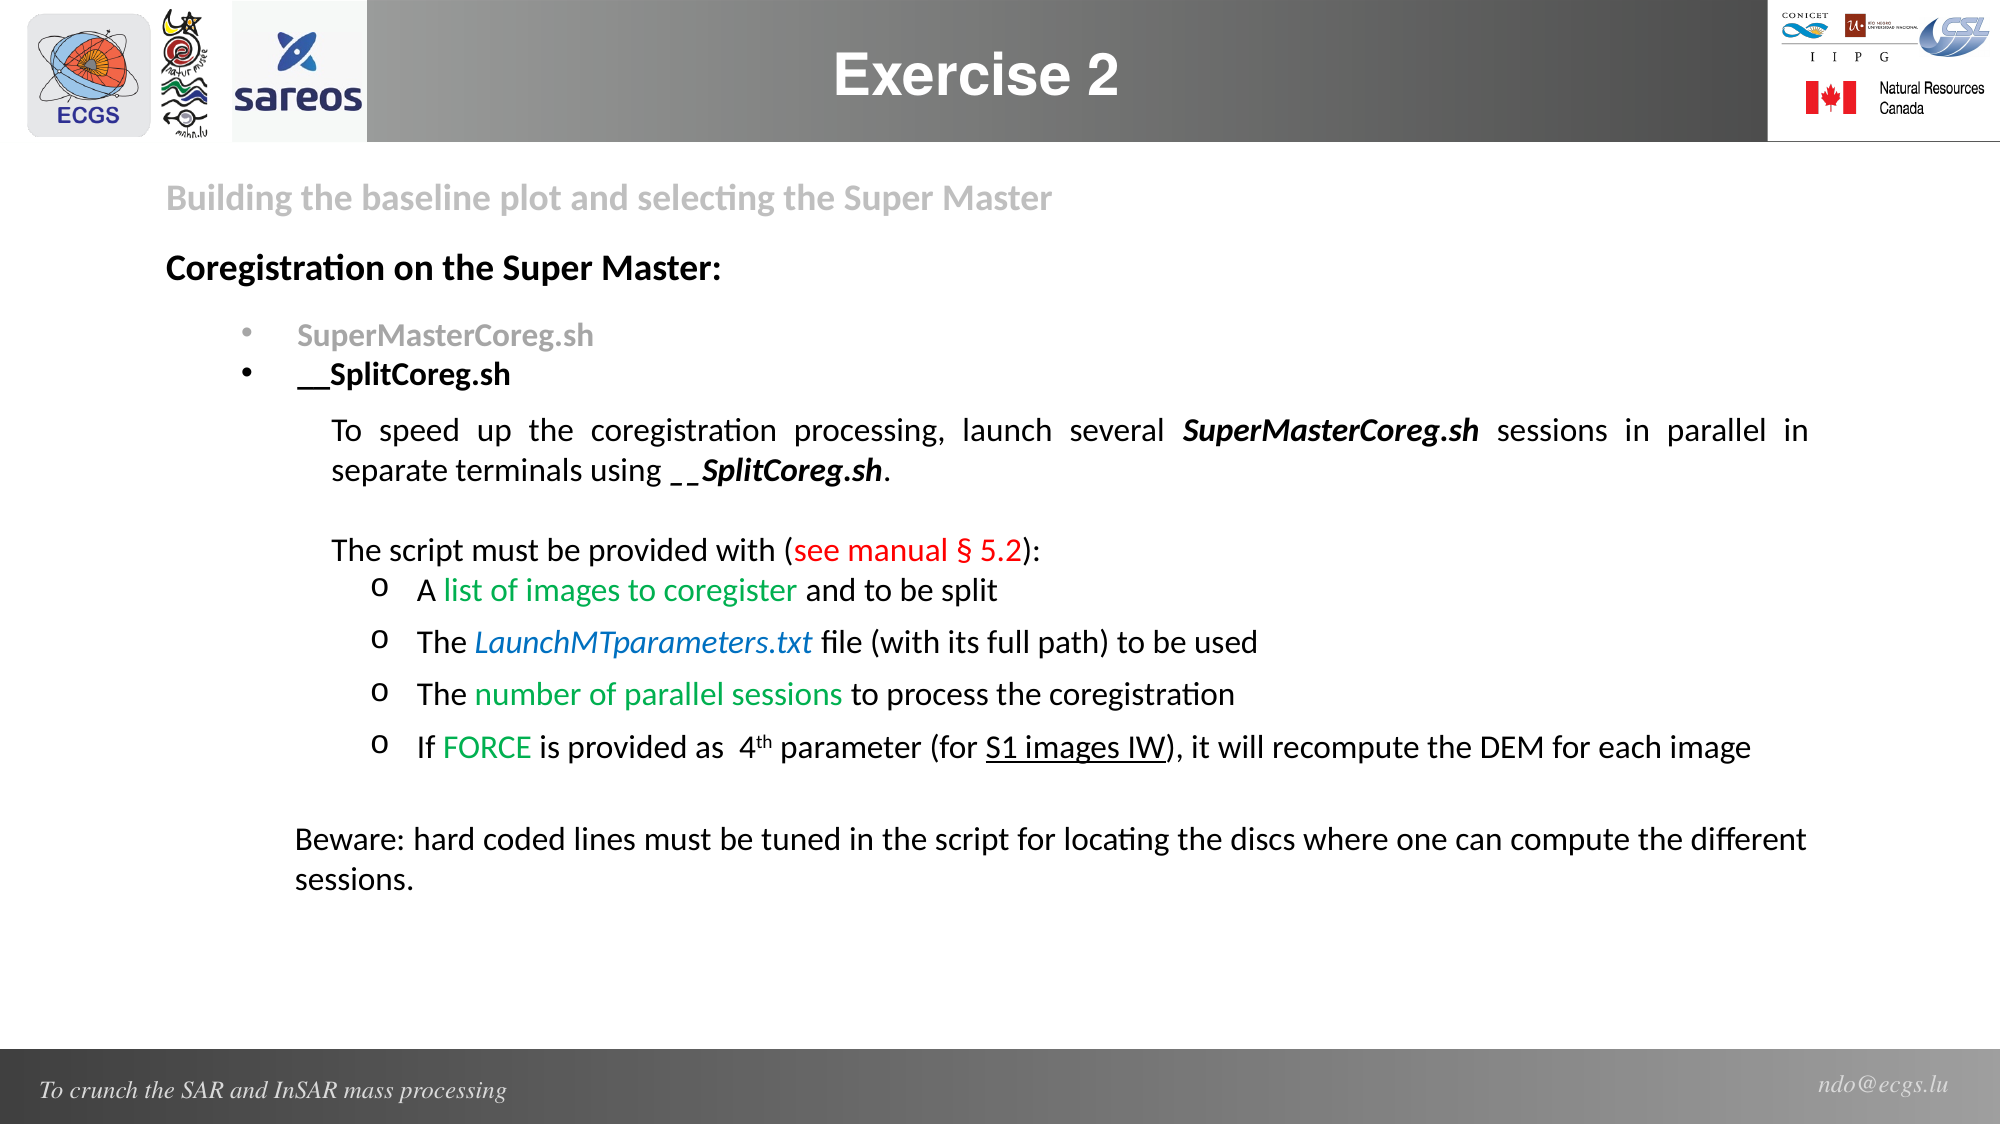

Exercise 2
Building the baseline plot and selecting the Super Master

Coregistration on the Super Master:

SuperMasterCoreg.sh
__SplitCoreg.sh
To speed up the coregistration processing, launch several SuperMasterCoreg.sh sessions in parallel in separate terminals using __SplitCoreg.sh.

The script must be provided with (see manual § 5.2):
A list of images to coregister and to be split
The LaunchMTparameters.txt file (with its full path) to be used
The number of parallel sessions to process the coregistration
If FORCE is provided as  4th parameter (for S1 images IW), it will recompute the DEM for each image

Beware: hard coded lines must be tuned in the script for locating the discs where one can compute the different sessions.